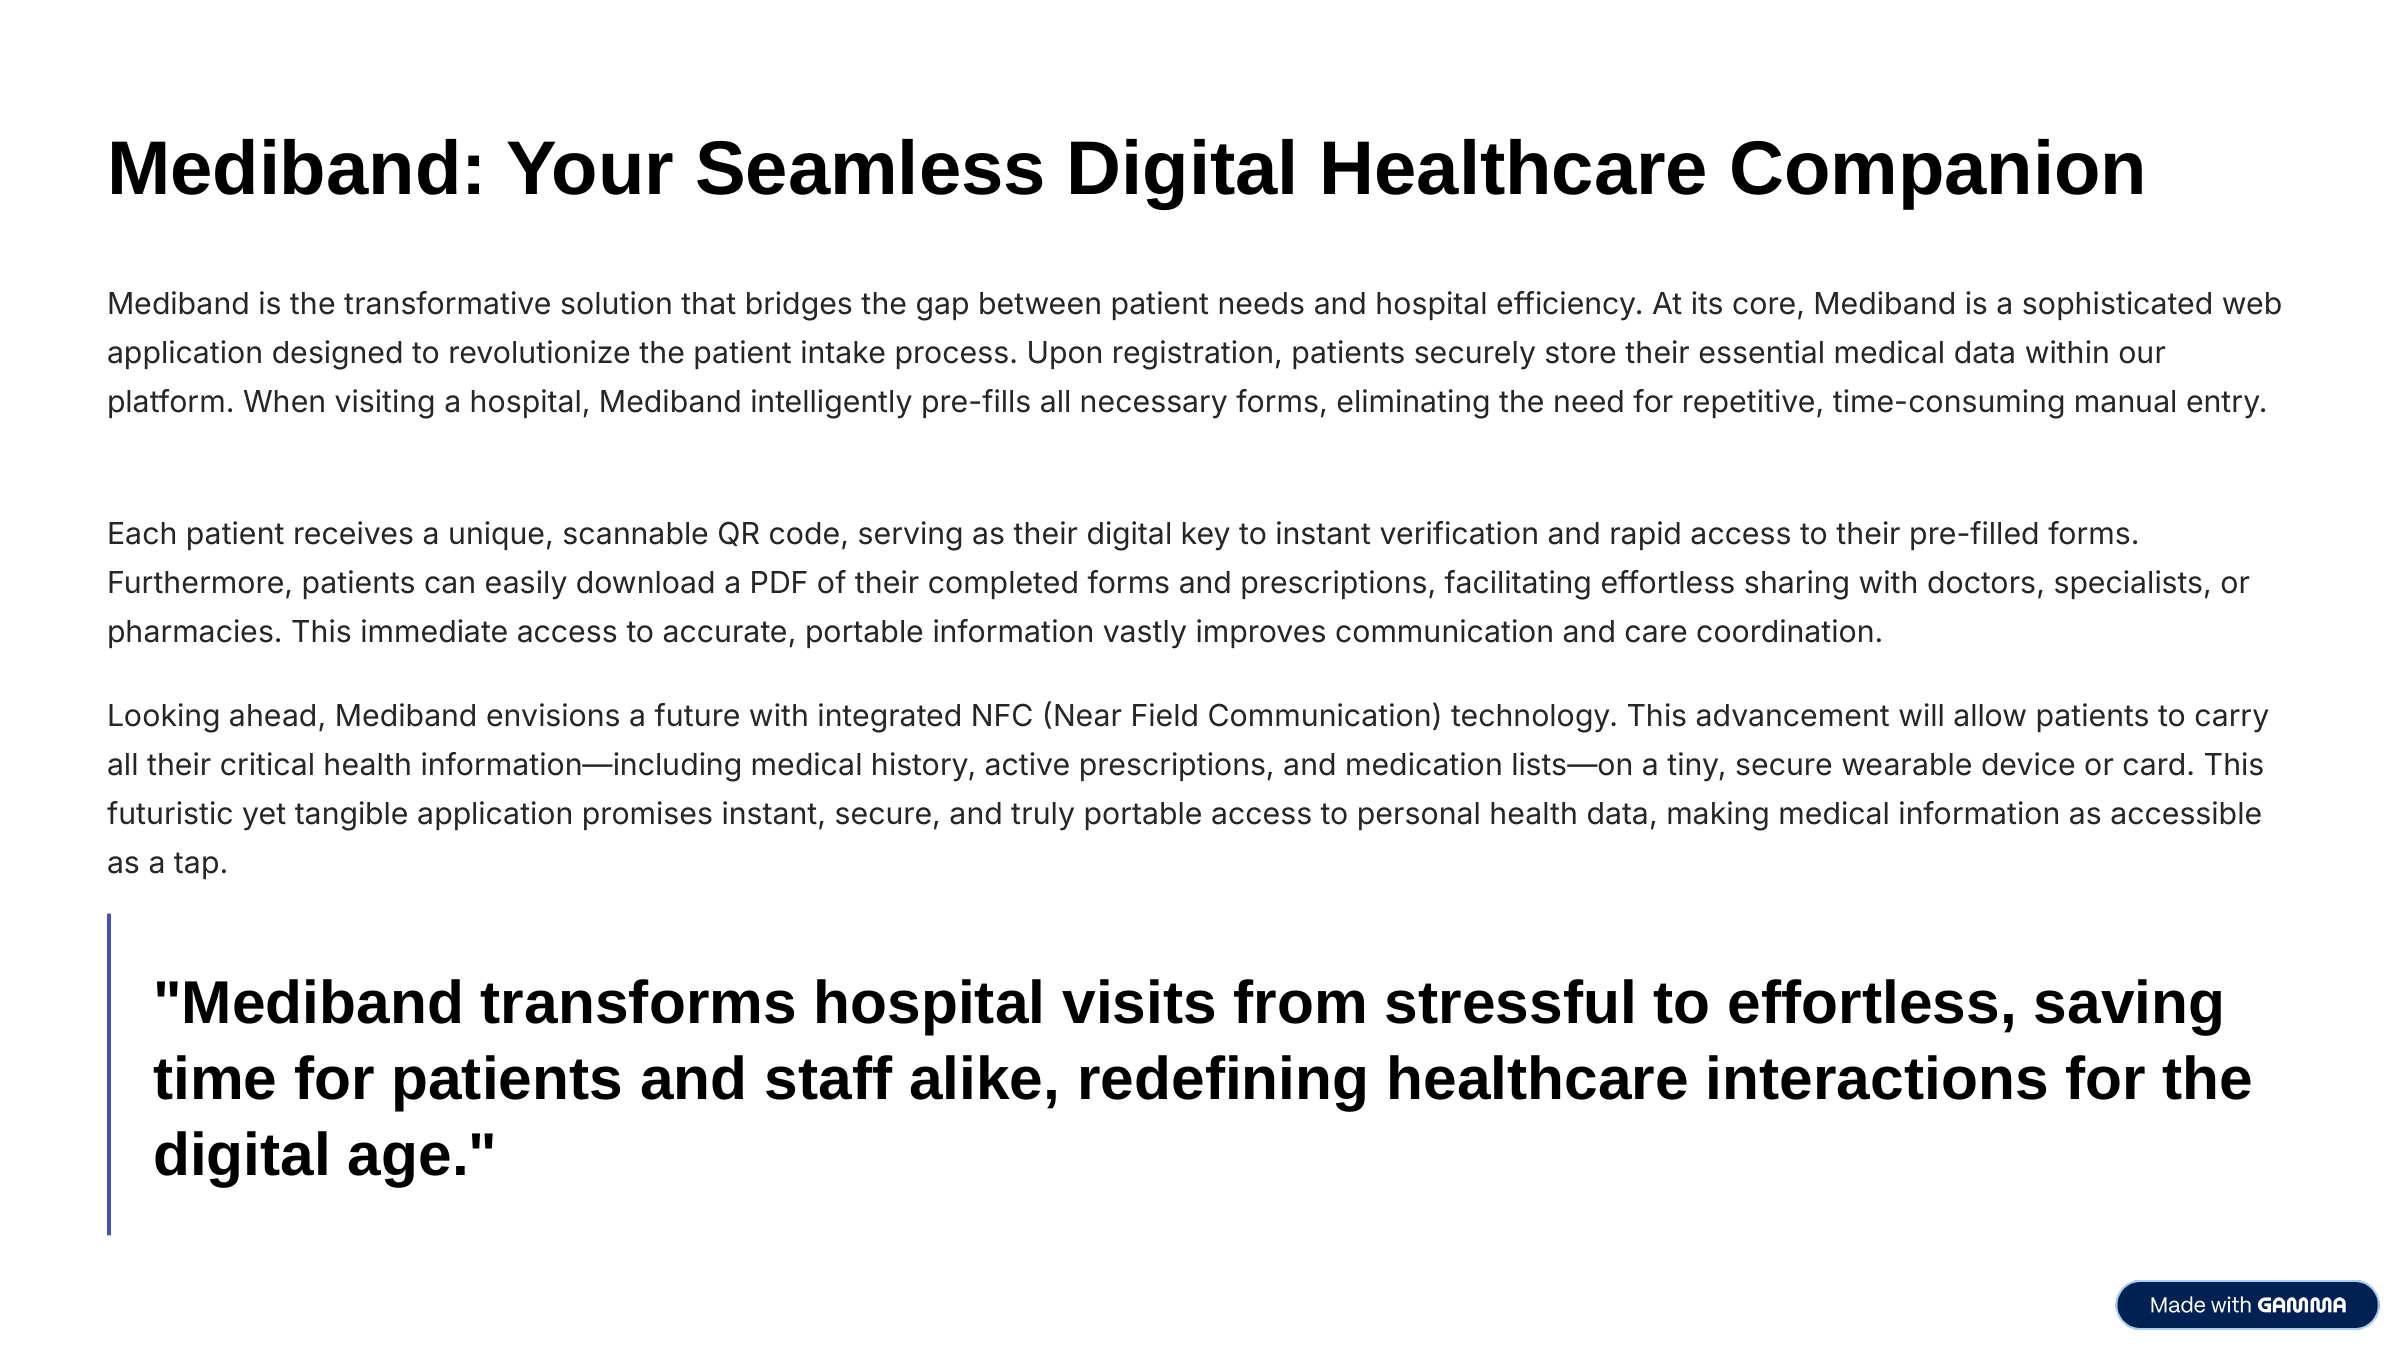

Mediband: Your Seamless Digital Healthcare Companion
Mediband is the transformative solution that bridges the gap between patient needs and hospital efficiency. At its core, Mediband is a sophisticated web application designed to revolutionize the patient intake process. Upon registration, patients securely store their essential medical data within our platform. When visiting a hospital, Mediband intelligently pre-fills all necessary forms, eliminating the need for repetitive, time-consuming manual entry.
Each patient receives a unique, scannable QR code, serving as their digital key to instant verification and rapid access to their pre-filled forms. Furthermore, patients can easily download a PDF of their completed forms and prescriptions, facilitating effortless sharing with doctors, specialists, or pharmacies. This immediate access to accurate, portable information vastly improves communication and care coordination.
Looking ahead, Mediband envisions a future with integrated NFC (Near Field Communication) technology. This advancement will allow patients to carry all their critical health information—including medical history, active prescriptions, and medication lists—on a tiny, secure wearable device or card. This futuristic yet tangible application promises instant, secure, and truly portable access to personal health data, making medical information as accessible as a tap.

"Mediband transforms hospital visits from stressful to effortless, saving time for patients and staff alike, redefining healthcare interactions for the digital age."